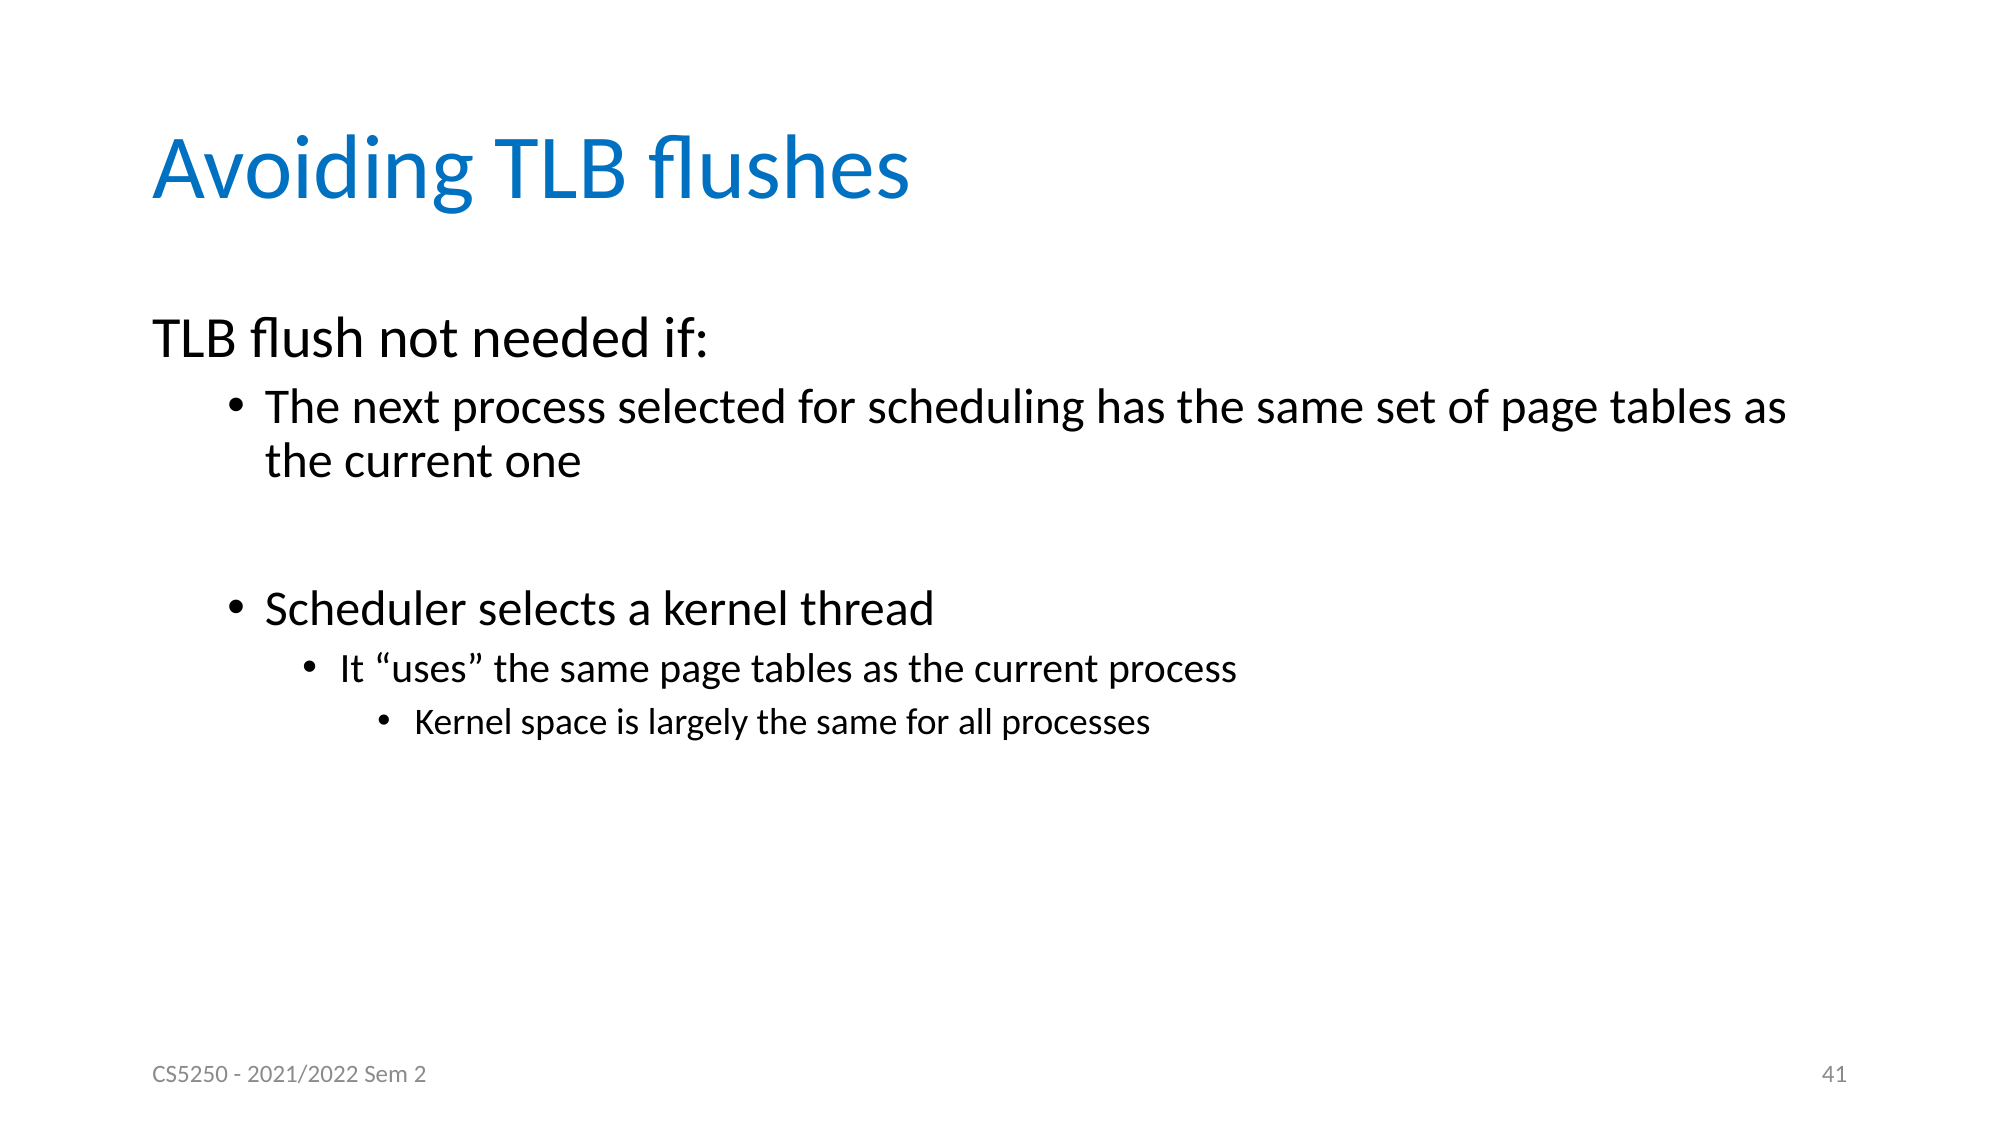

# Avoiding TLB flushes
TLB flush not needed if:
The next process selected for scheduling has the same set of page tables as the current one

Scheduler selects a kernel thread
It “uses” the same page tables as the current process
Kernel space is largely the same for all processes
CS5250 - 2021/2022 Sem 2
41